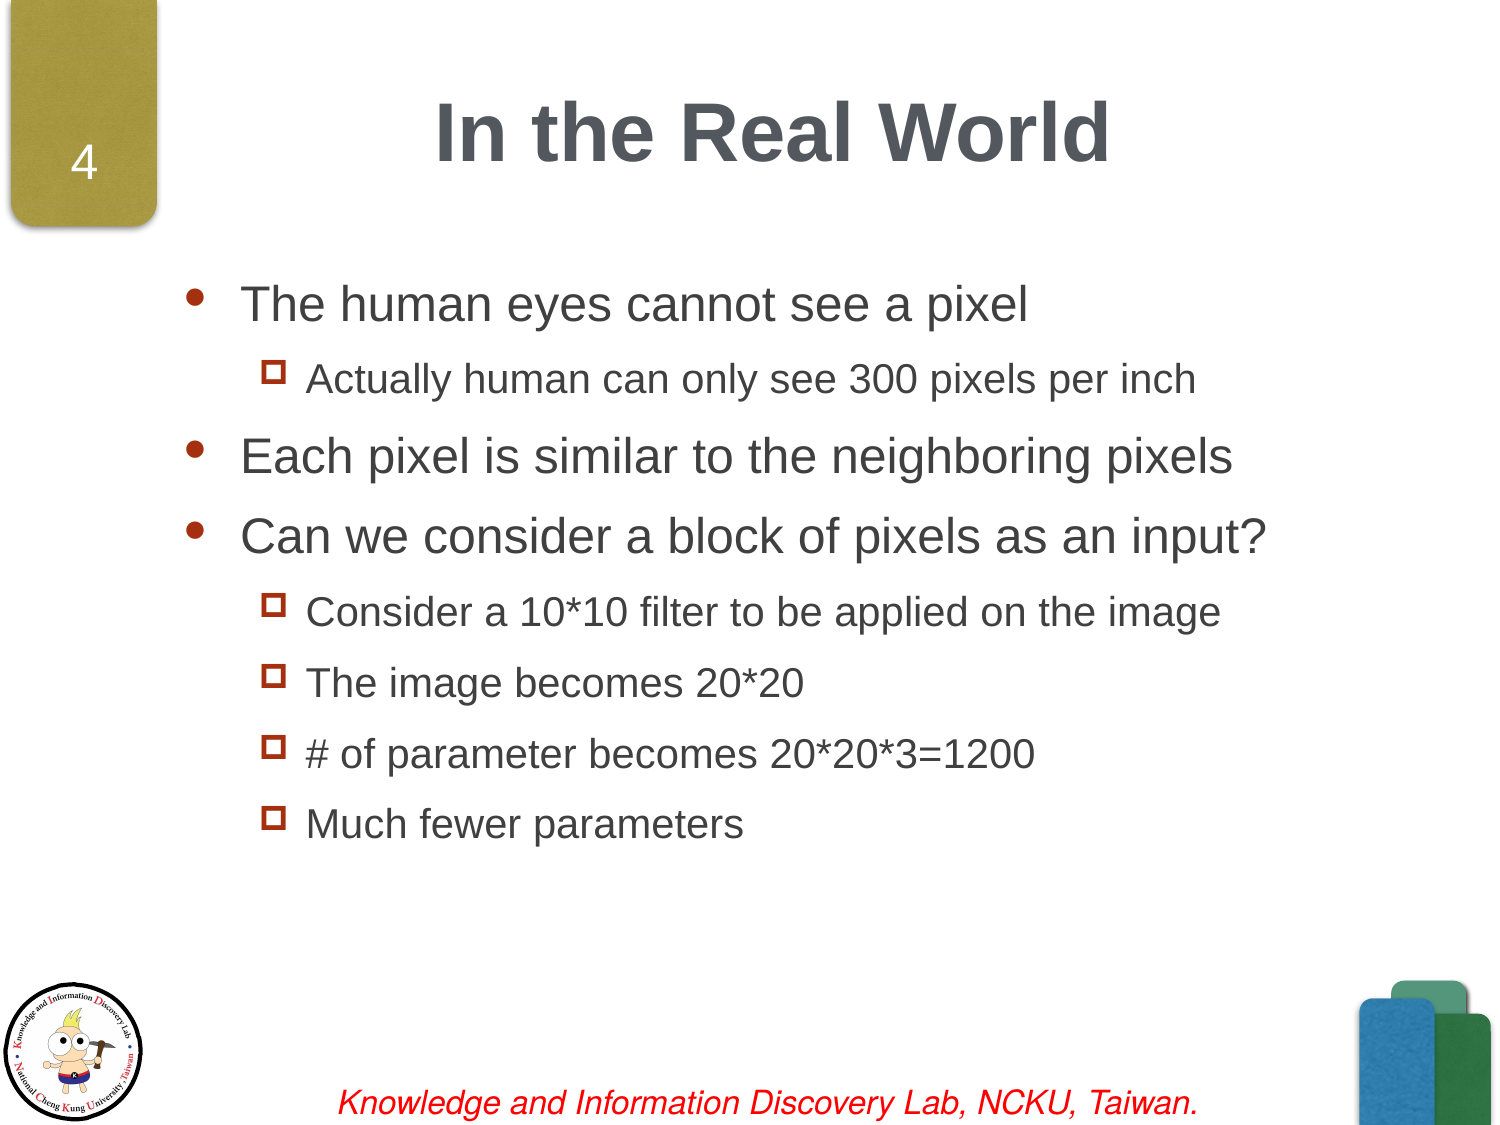

# In the Real World
4
The human eyes cannot see a pixel
Actually human can only see 300 pixels per inch
Each pixel is similar to the neighboring pixels
Can we consider a block of pixels as an input?
Consider a 10*10 filter to be applied on the image
The image becomes 20*20
# of parameter becomes 20*20*3=1200
Much fewer parameters